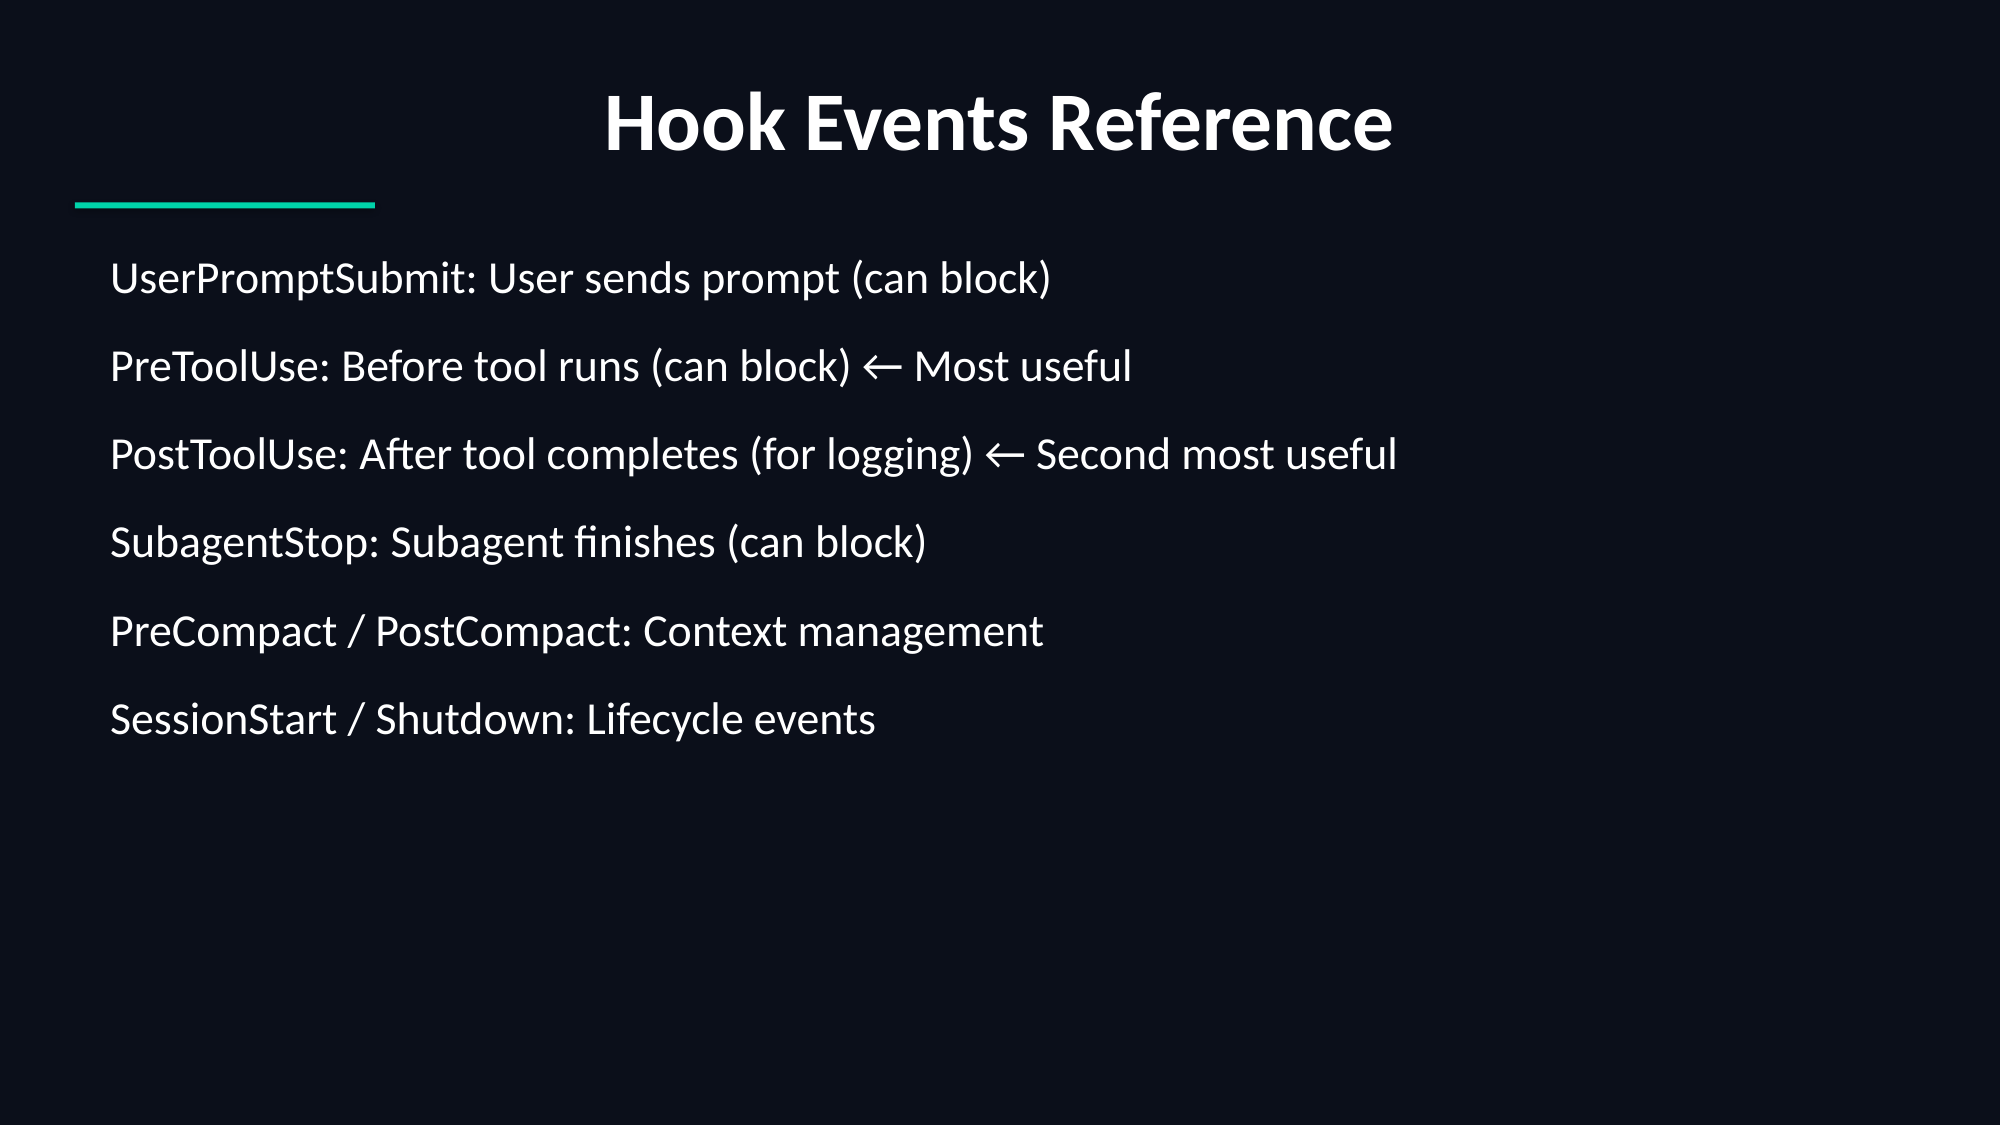

Hook Events Reference

  UserPromptSubmit: User sends prompt (can block)
  PreToolUse: Before tool runs (can block) ← Most useful
  PostToolUse: After tool completes (for logging) ← Second most useful
  SubagentStop: Subagent finishes (can block)
  PreCompact / PostCompact: Context management
  SessionStart / Shutdown: Lifecycle events